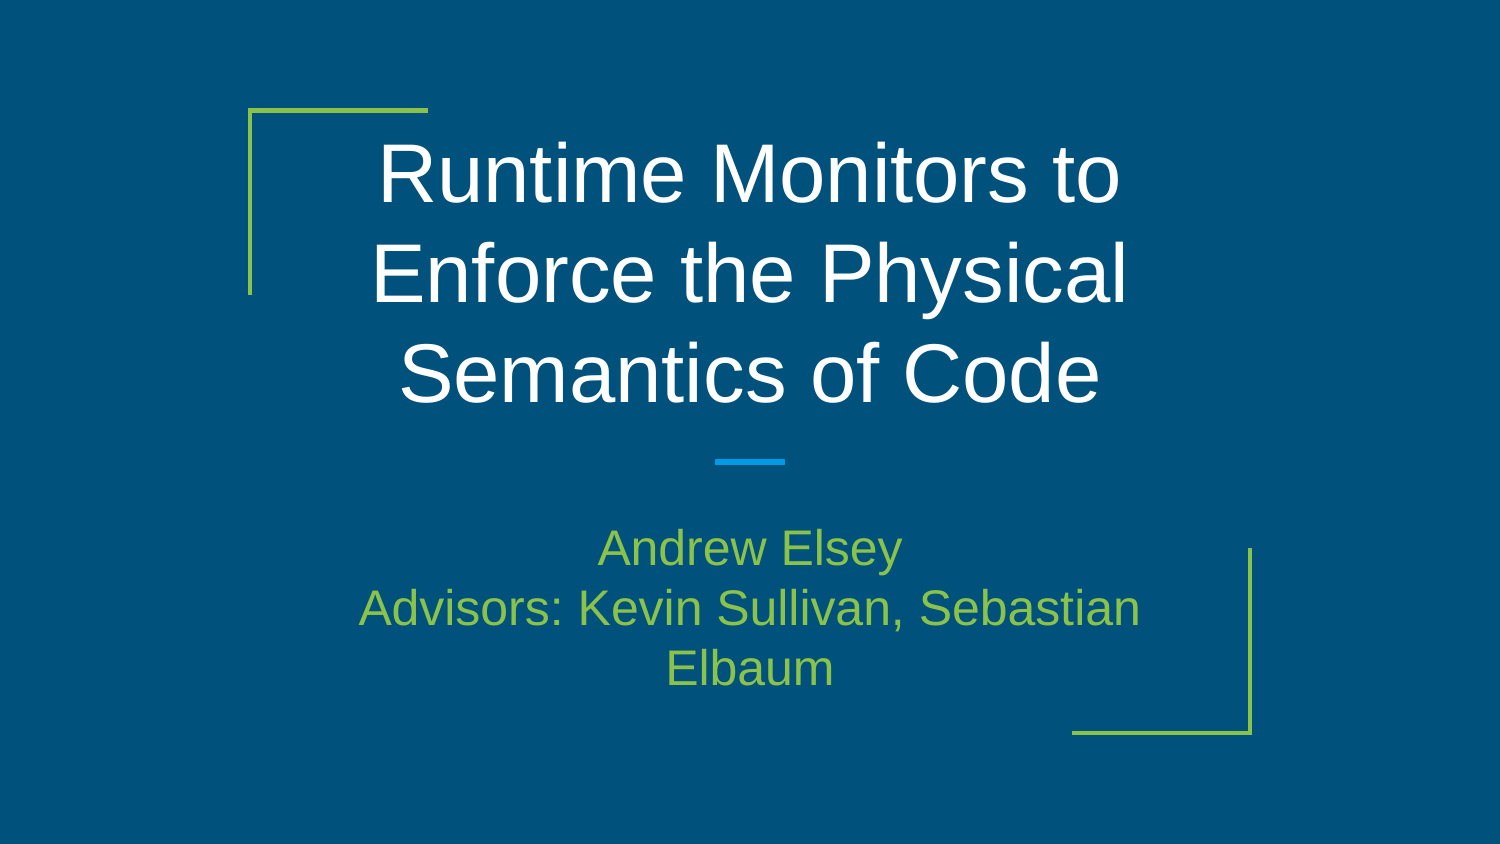

# Runtime Monitors to Enforce the Physical Semantics of Code
Andrew Elsey
Advisors: Kevin Sullivan, Sebastian Elbaum